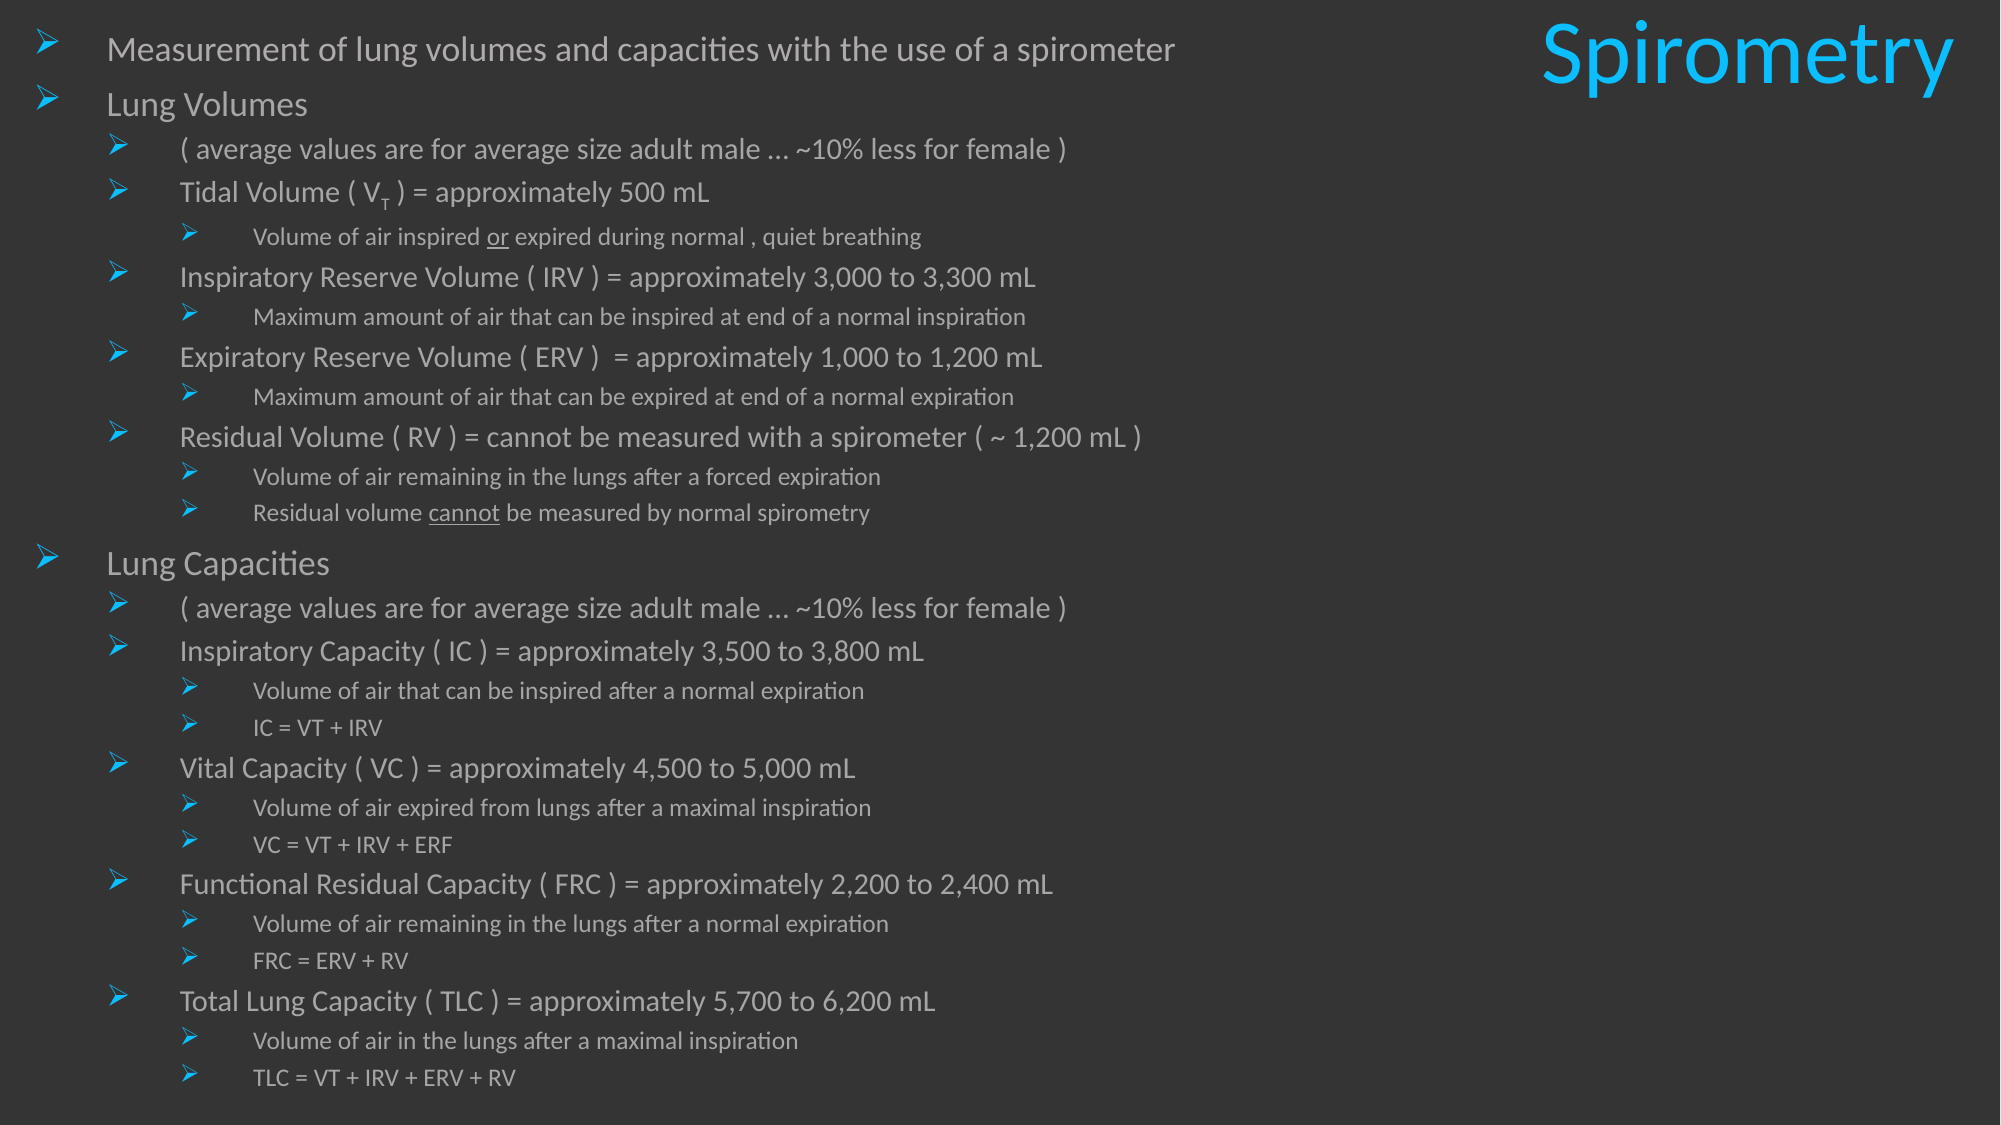

# Spirometry
Measurement of lung volumes and capacities with the use of a spirometer
Lung Volumes
( average values are for average size adult male … ~10% less for female )
Tidal Volume ( VT ) = approximately 500 mL
Volume of air inspired or expired during normal , quiet breathing
Inspiratory Reserve Volume ( IRV ) = approximately 3,000 to 3,300 mL
Maximum amount of air that can be inspired at end of a normal inspiration
Expiratory Reserve Volume ( ERV )  = approximately 1,000 to 1,200 mL
Maximum amount of air that can be expired at end of a normal expiration
Residual Volume ( RV ) = cannot be measured with a spirometer ( ~ 1,200 mL )
Volume of air remaining in the lungs after a forced expiration
Residual volume cannot be measured by normal spirometry
Lung Capacities
( average values are for average size adult male … ~10% less for female )
Inspiratory Capacity ( IC ) = approximately 3,500 to 3,800 mL
Volume of air that can be inspired after a normal expiration
IC = VT + IRV
Vital Capacity ( VC ) = approximately 4,500 to 5,000 mL
Volume of air expired from lungs after a maximal inspiration
VC = VT + IRV + ERF
Functional Residual Capacity ( FRC ) = approximately 2,200 to 2,400 mL
Volume of air remaining in the lungs after a normal expiration
FRC = ERV + RV
Total Lung Capacity ( TLC ) = approximately 5,700 to 6,200 mL
Volume of air in the lungs after a maximal inspiration
TLC = VT + IRV + ERV + RV